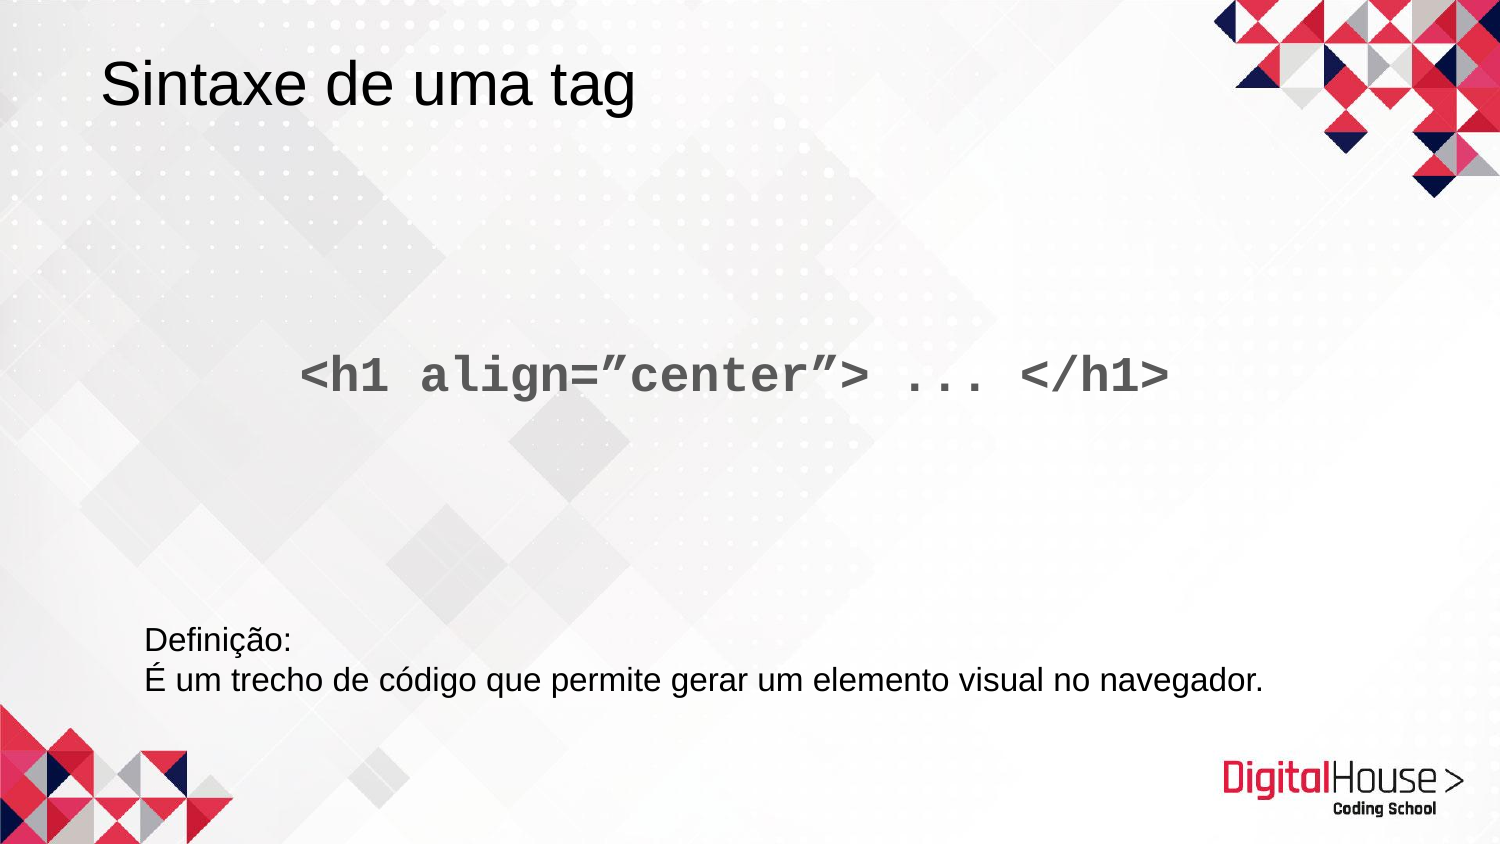

# Sintaxe de uma tag
<h1 align=”center”> ... </h1>
Definição:
É um trecho de código que permite gerar um elemento visual no navegador.